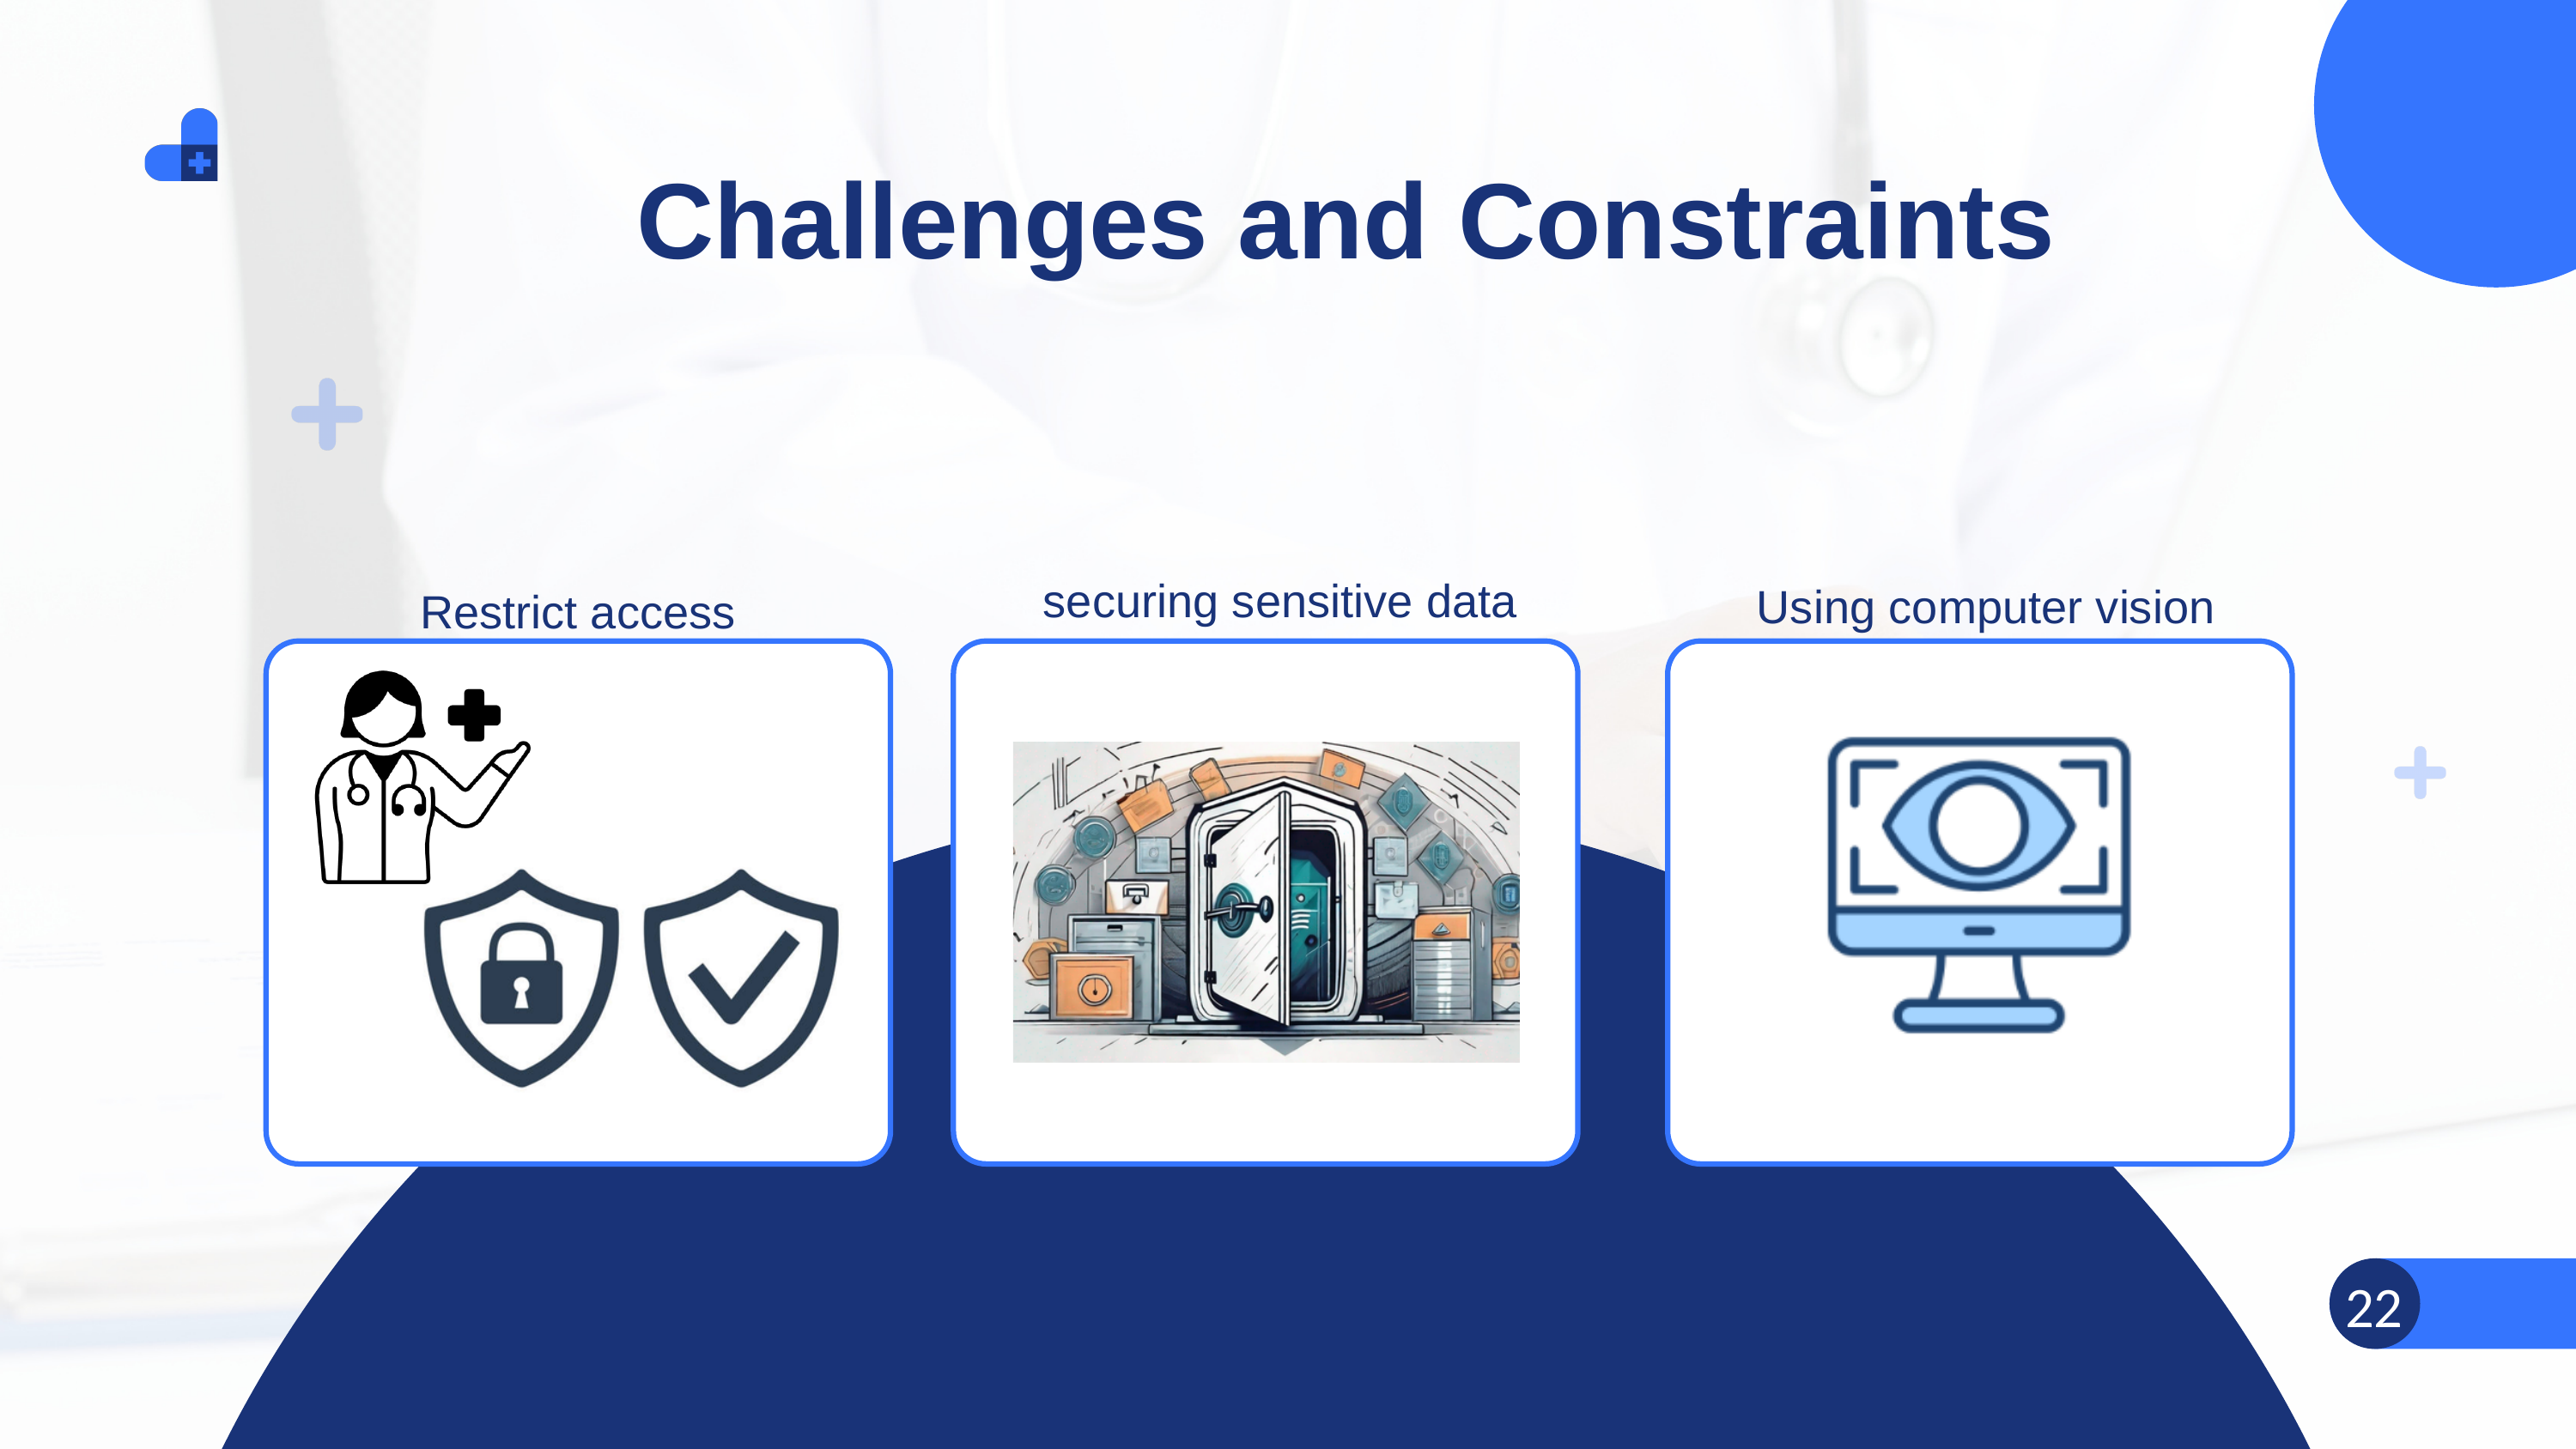

Challenges and Constraints

securing sensitive data
Using computer vision
Restrict access

22